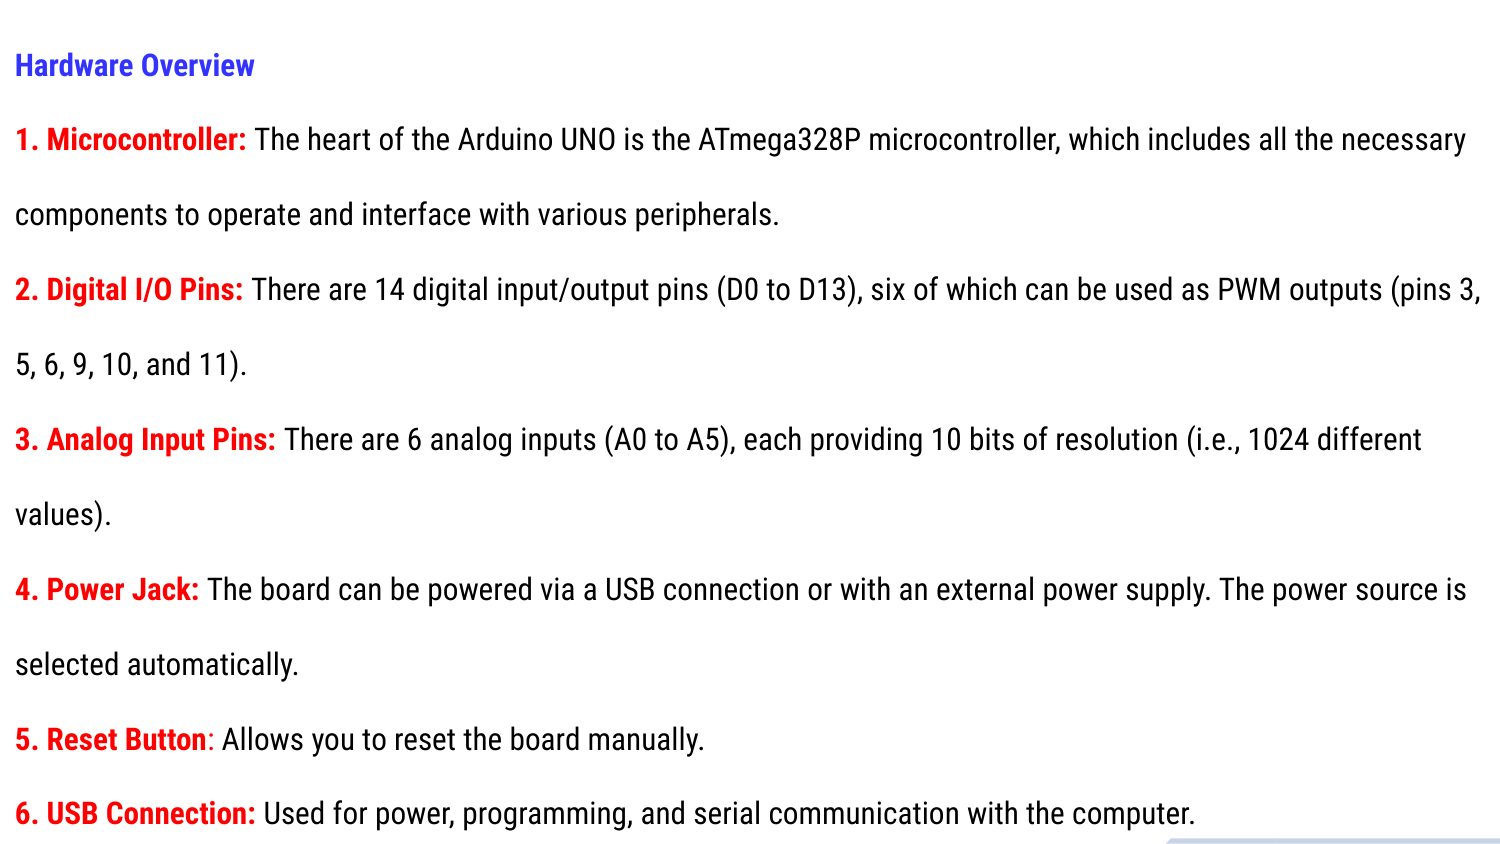

Hardware Overview
1. Microcontroller: The heart of the Arduino UNO is the ATmega328P microcontroller, which includes all the necessary components to operate and interface with various peripherals.
2. Digital I/O Pins: There are 14 digital input/output pins (D0 to D13), six of which can be used as PWM outputs (pins 3, 5, 6, 9, 10, and 11).
3. Analog Input Pins: There are 6 analog inputs (A0 to A5), each providing 10 bits of resolution (i.e., 1024 different values).
4. Power Jack: The board can be powered via a USB connection or with an external power supply. The power source is selected automatically.
5. Reset Button: Allows you to reset the board manually.
6. USB Connection: Used for power, programming, and serial communication with the computer.